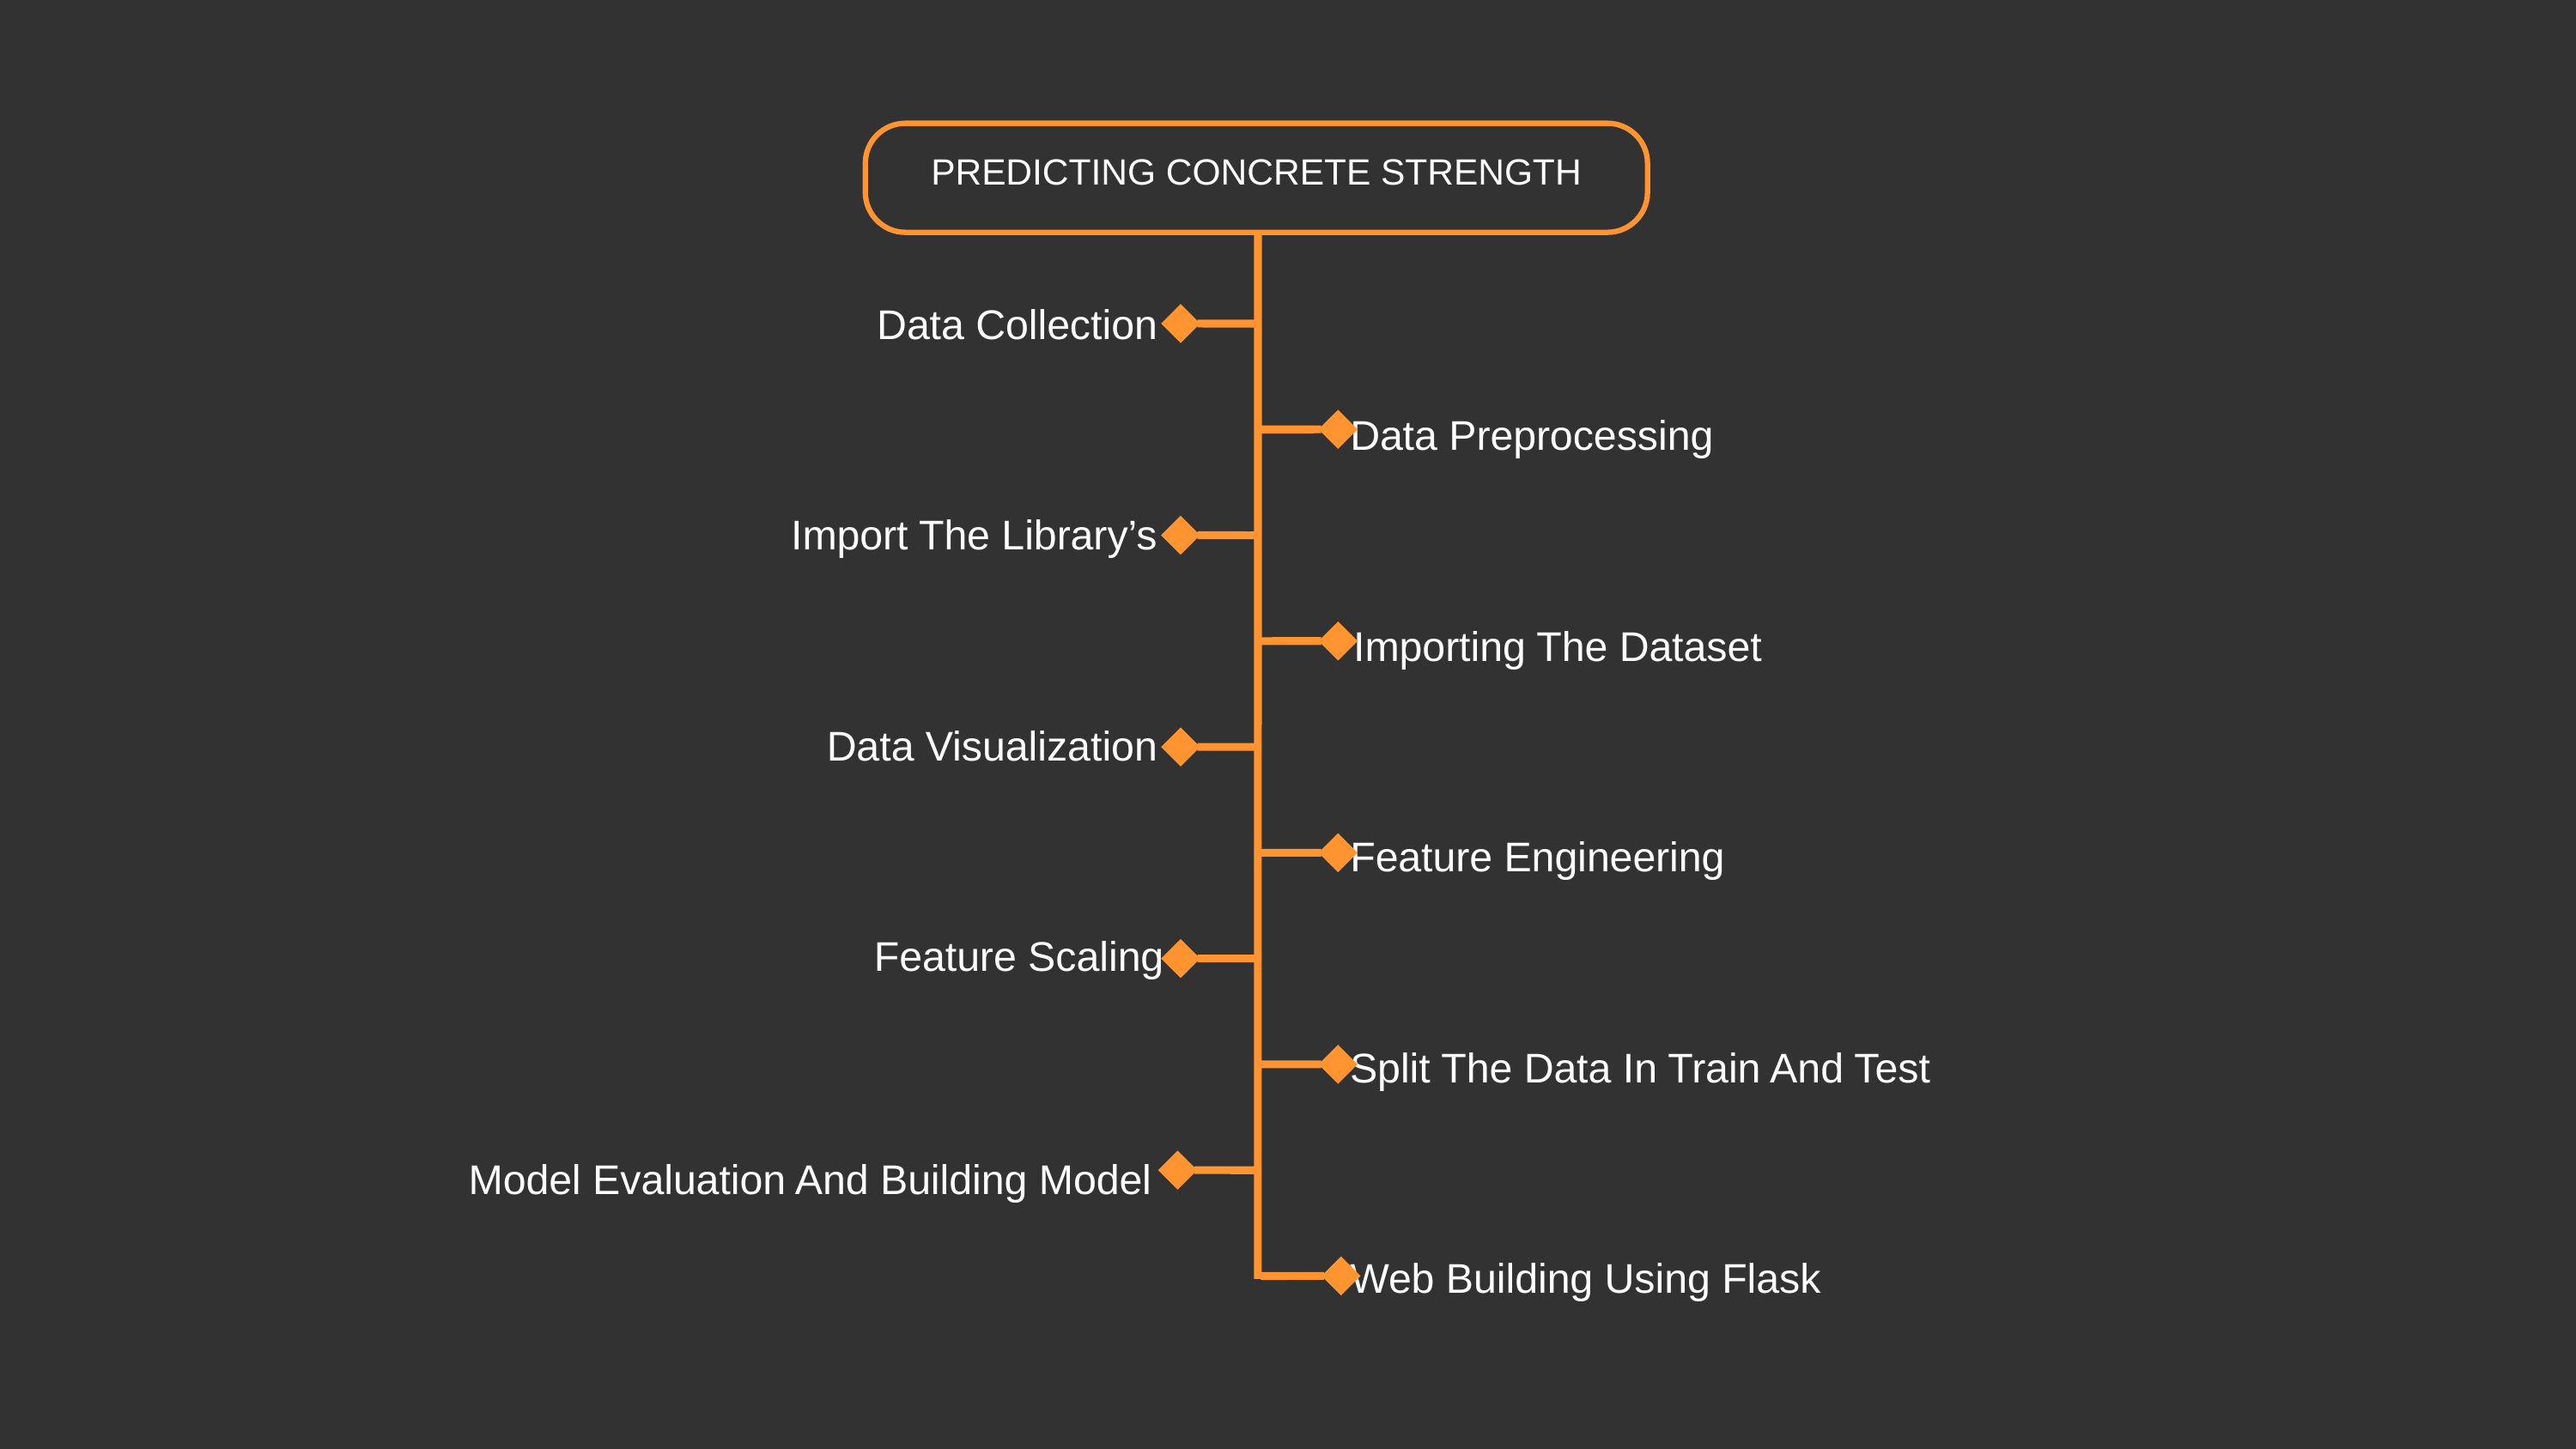

PREDICTING CONCRETE STRENGTH

Data Collection
Data Preprocessing
Import The Library’s
Importing The Dataset
Data Visualization
Feature Engineering
Feature Scaling
Split The Data In Train And Test
Model Evaluation And Building Model
Web Building Using Flask